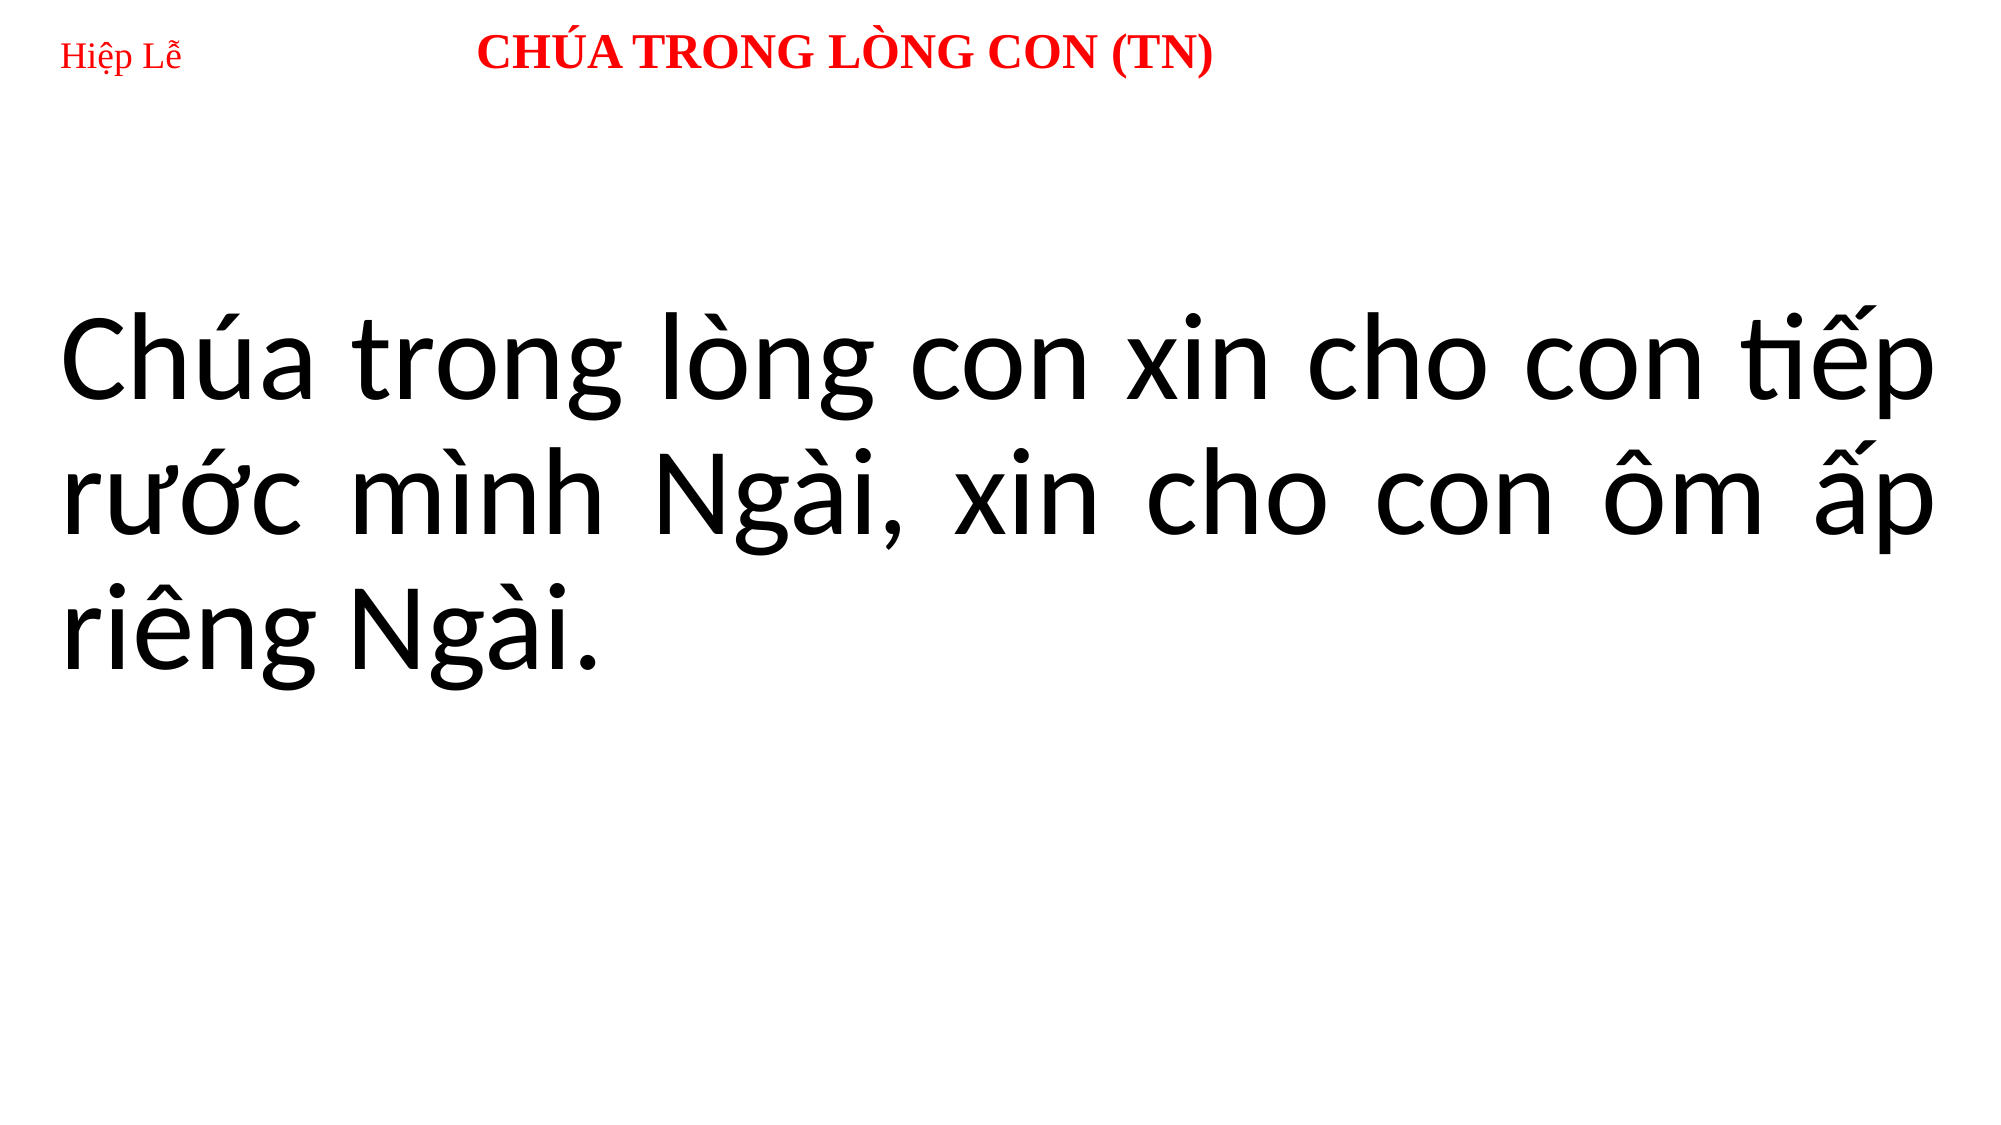

# Hiệp Lễ                               CHÚA TRONG LÒNG CON (TN)
Chúa trong lòng con xin cho con tiếp rước mình Ngài, xin cho con ôm ấp riêng Ngài.